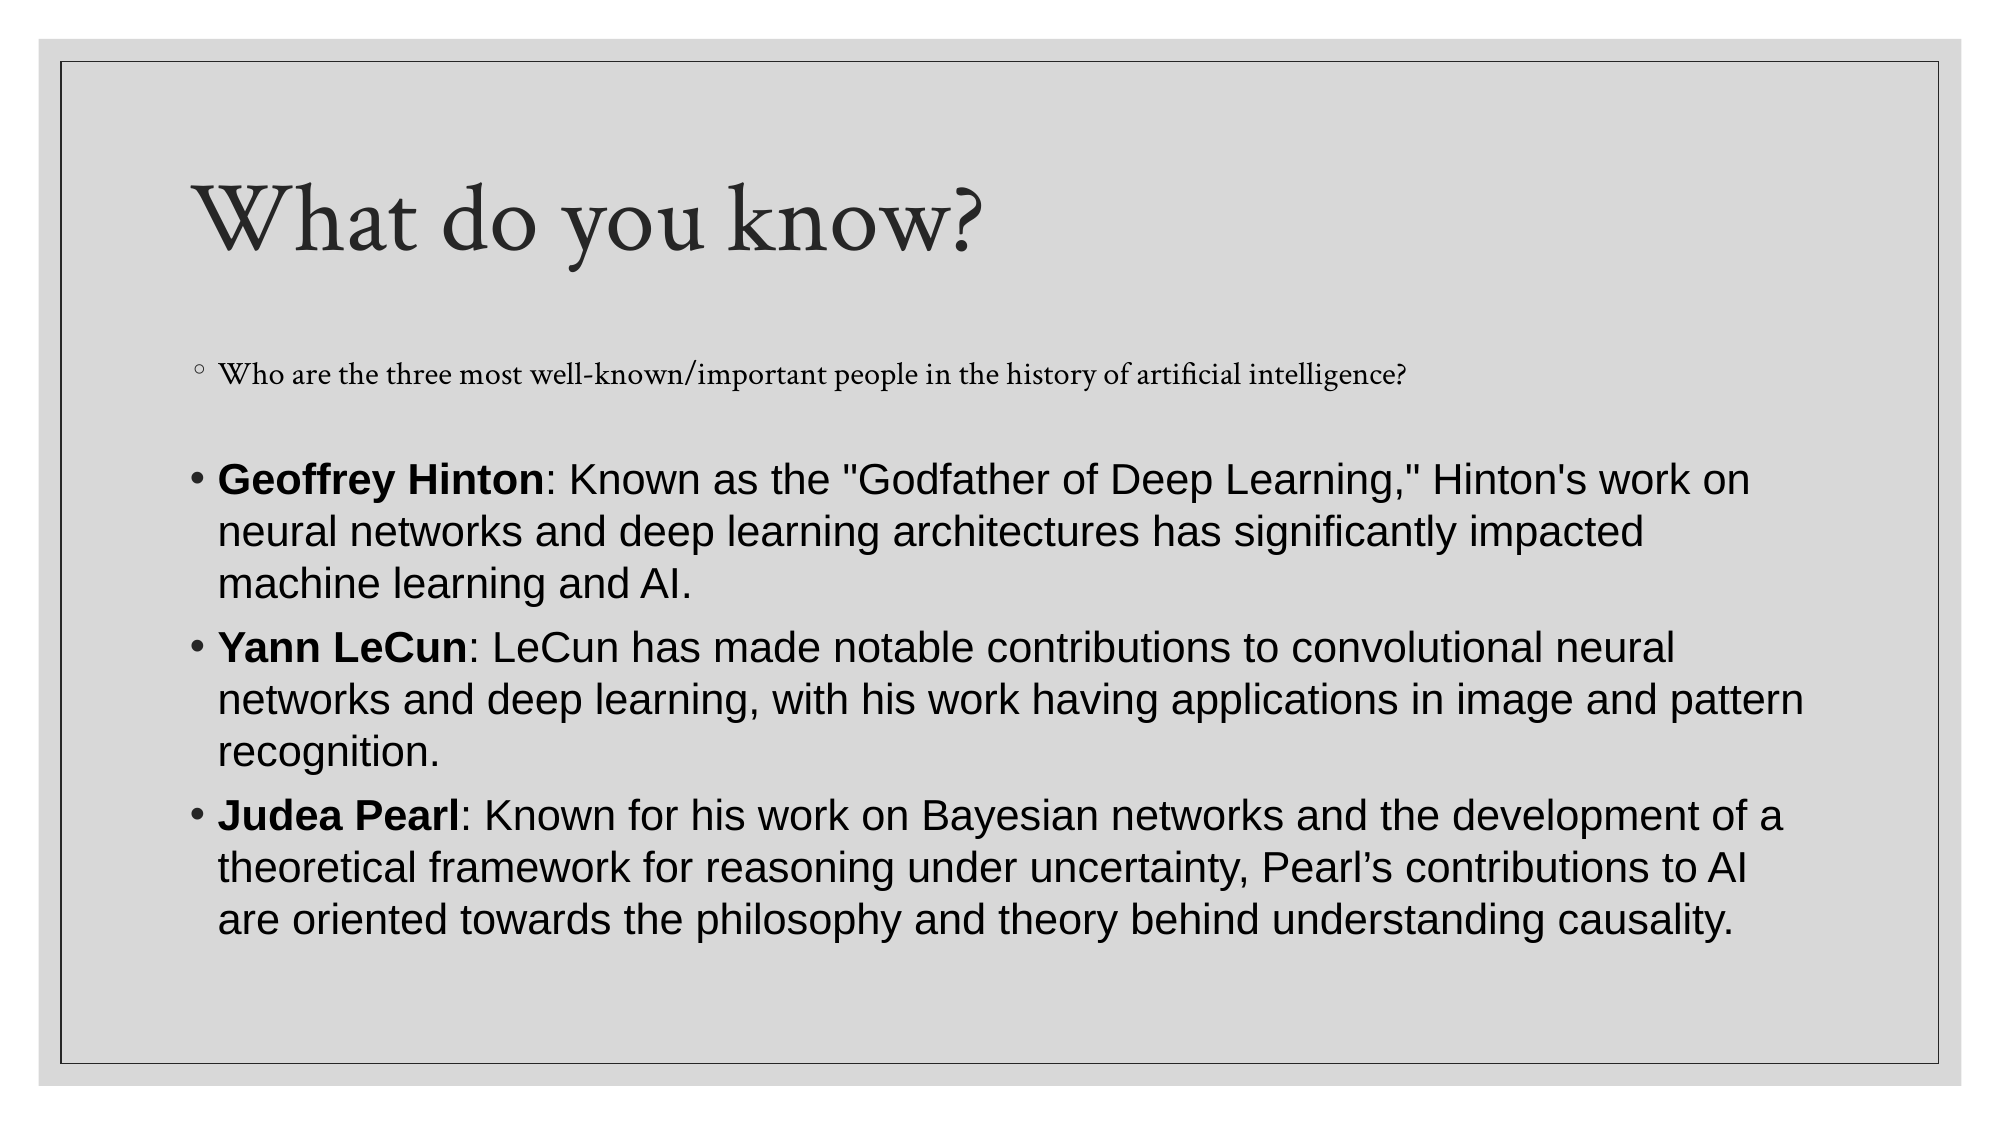

# What do you know?
Who are the three most well-known/important people in the history of artificial intelligence?

Geoffrey Hinton: Known as the "Godfather of Deep Learning," Hinton's work on neural networks and deep learning architectures has significantly impacted machine learning and AI.
Yann LeCun: LeCun has made notable contributions to convolutional neural networks and deep learning, with his work having applications in image and pattern recognition.
Judea Pearl: Known for his work on Bayesian networks and the development of a theoretical framework for reasoning under uncertainty, Pearl’s contributions to AI are oriented towards the philosophy and theory behind understanding causality.